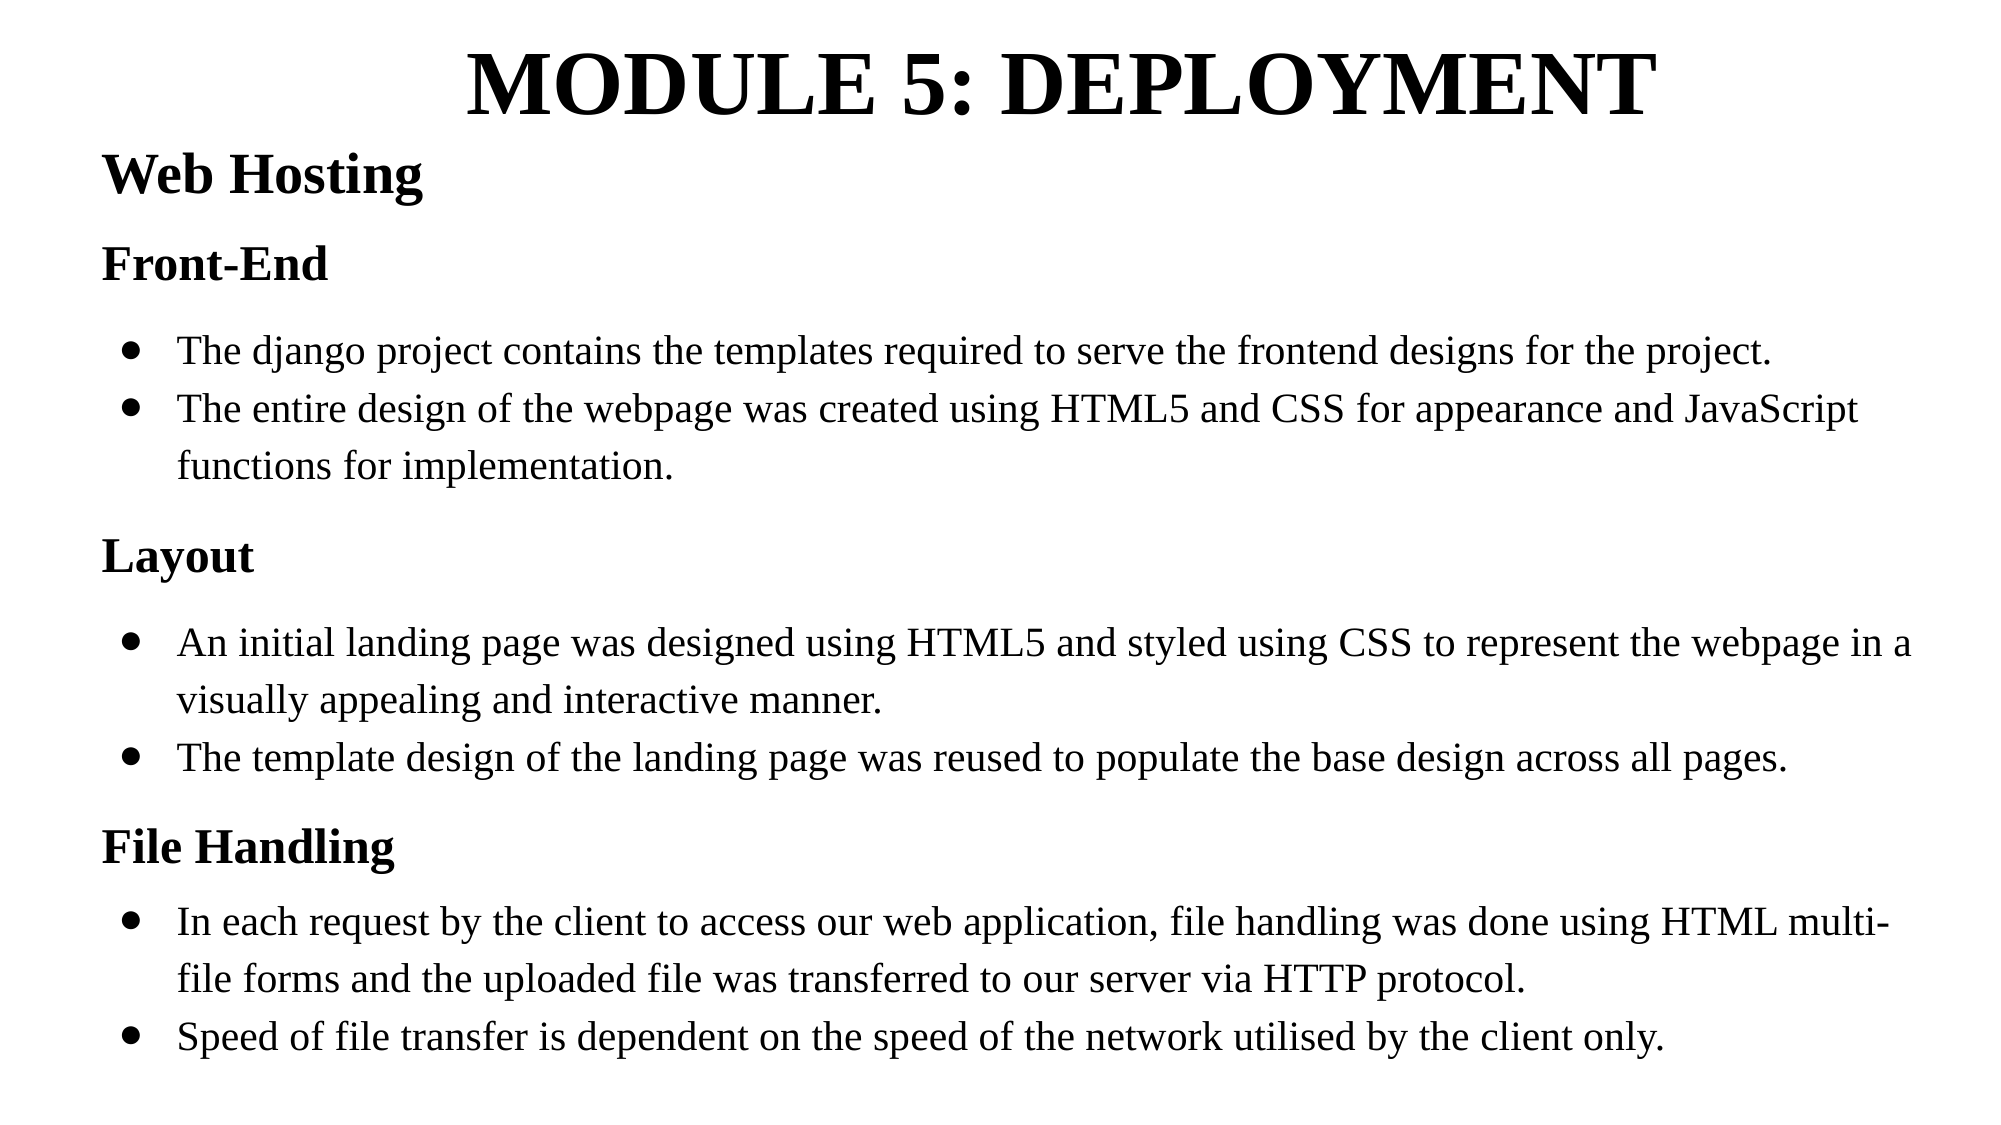

MODULE 5: DEPLOYMENT
Web Hosting

Front-End
The django project contains the templates required to serve the frontend designs for the project.
The entire design of the webpage was created using HTML5 and CSS for appearance and JavaScript functions for implementation.
Layout
An initial landing page was designed using HTML5 and styled using CSS to represent the webpage in a visually appealing and interactive manner.
The template design of the landing page was reused to populate the base design across all pages.
File Handling
In each request by the client to access our web application, file handling was done using HTML multi-file forms and the uploaded file was transferred to our server via HTTP protocol.
Speed of file transfer is dependent on the speed of the network utilised by the client only.